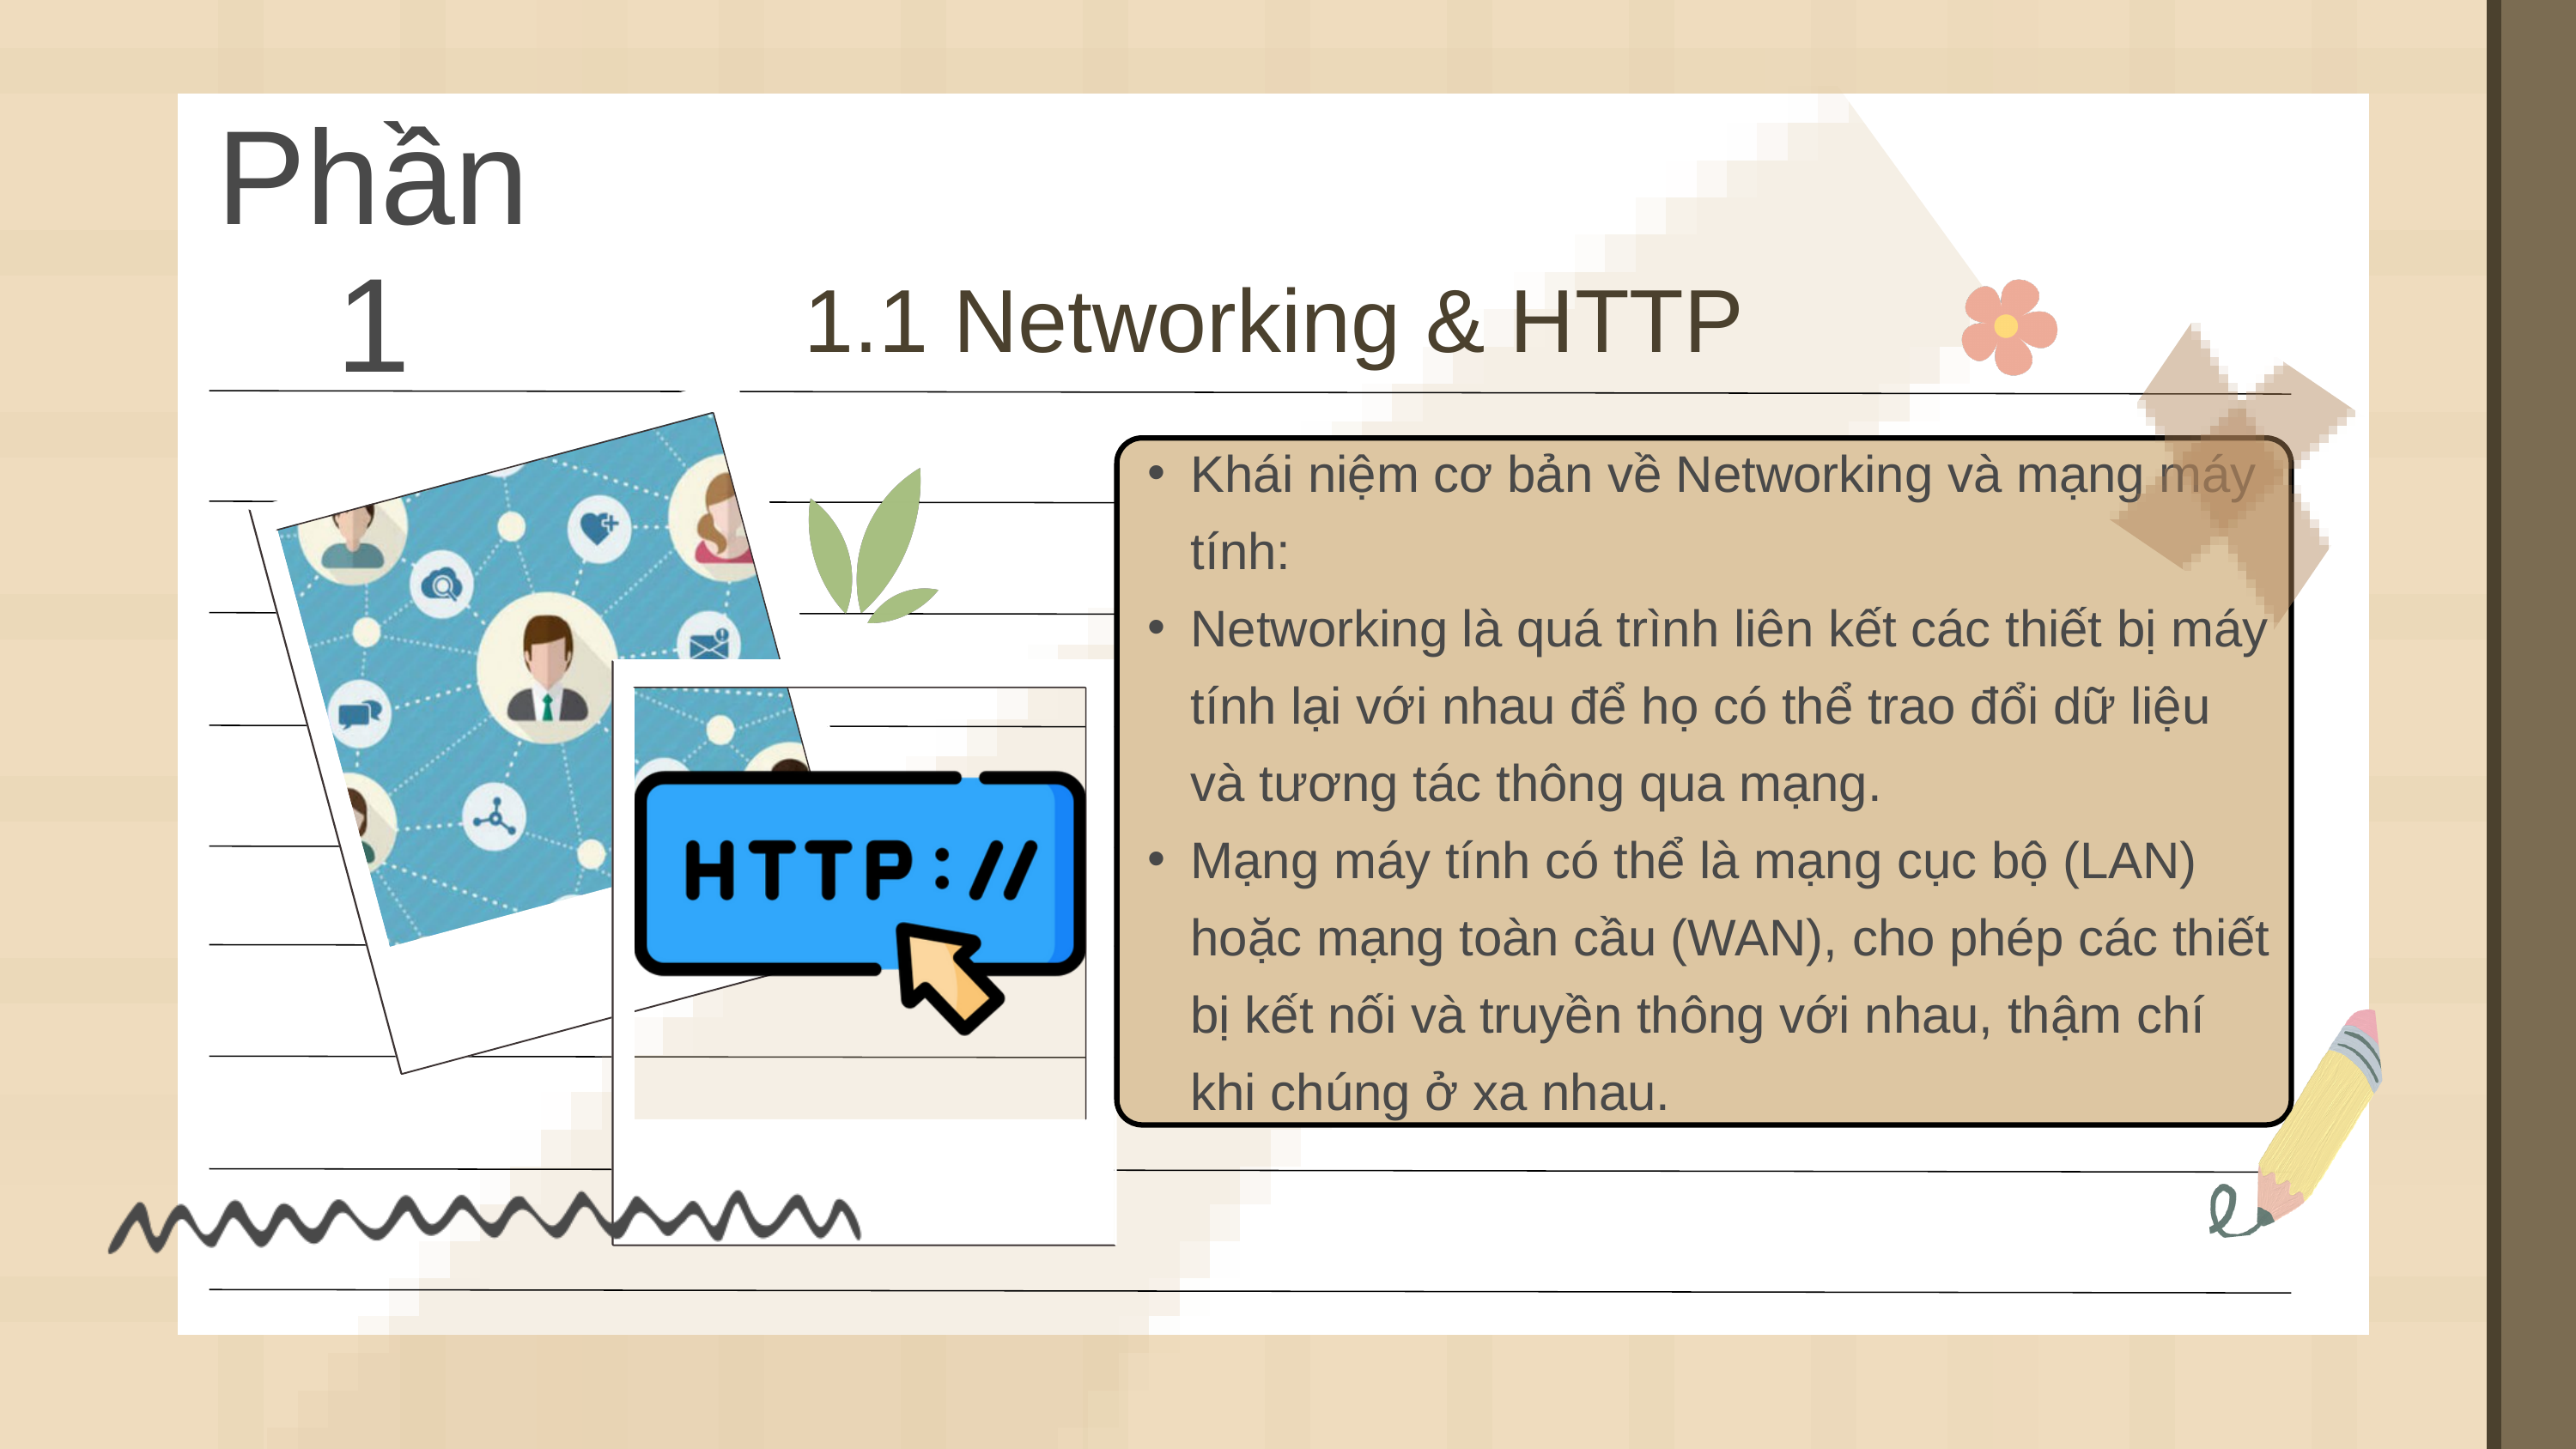

Phần 1
1.1 Networking & HTTP

Khái niệm cơ bản về Networking và mạng máy tính:
Networking là quá trình liên kết các thiết bị máy tính lại với nhau để họ có thể trao đổi dữ liệu và tương tác thông qua mạng.
Mạng máy tính có thể là mạng cục bộ (LAN) hoặc mạng toàn cầu (WAN), cho phép các thiết bị kết nối và truyền thông với nhau, thậm chí khi chúng ở xa nhau.